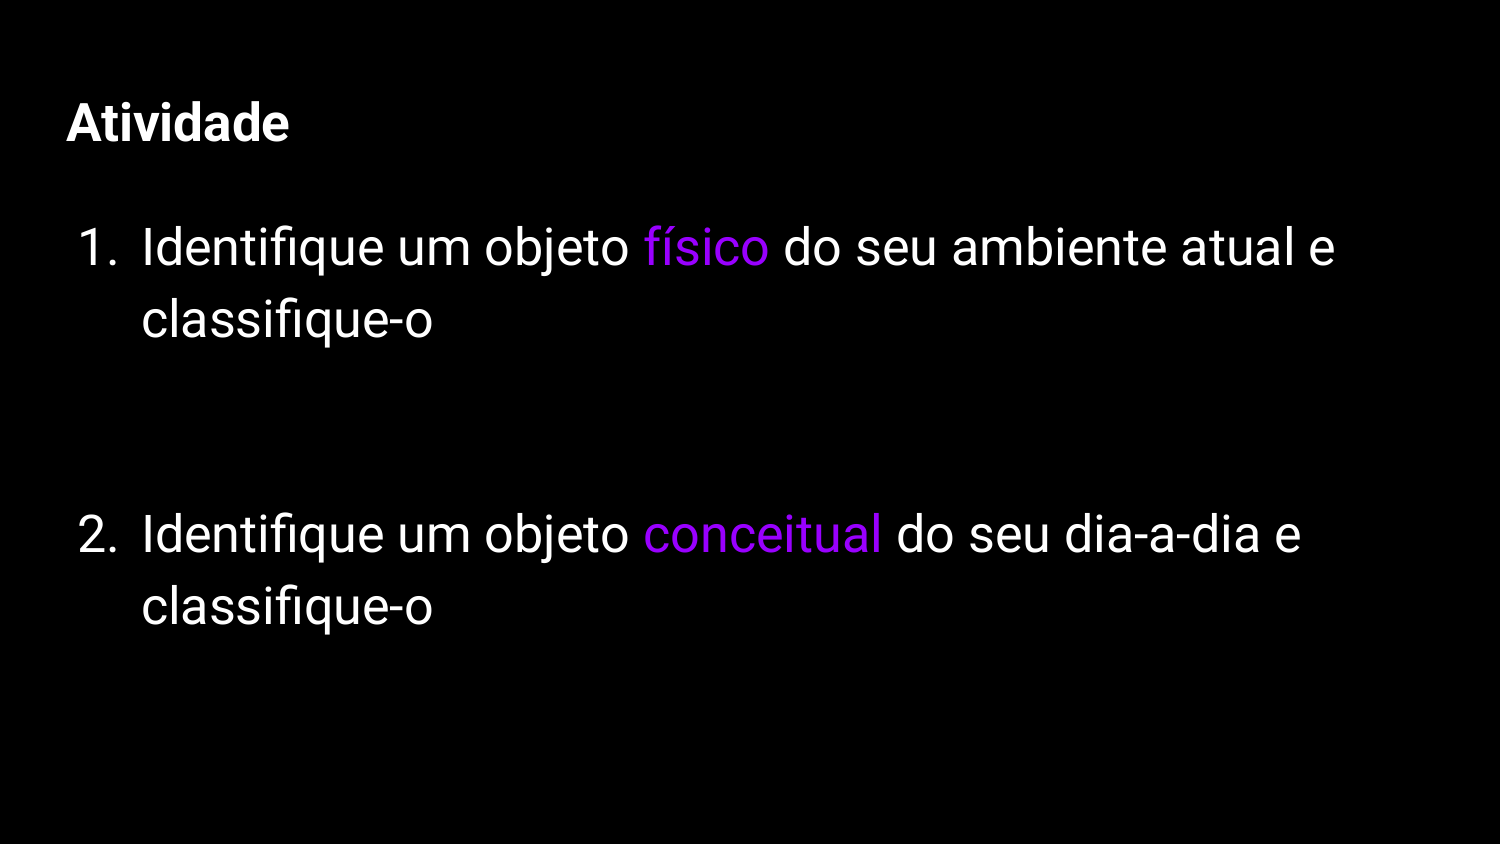

# Atividade
Identifique um objeto físico do seu ambiente atual e classifique-o

Identifique um objeto conceitual do seu dia-a-dia e classifique-o